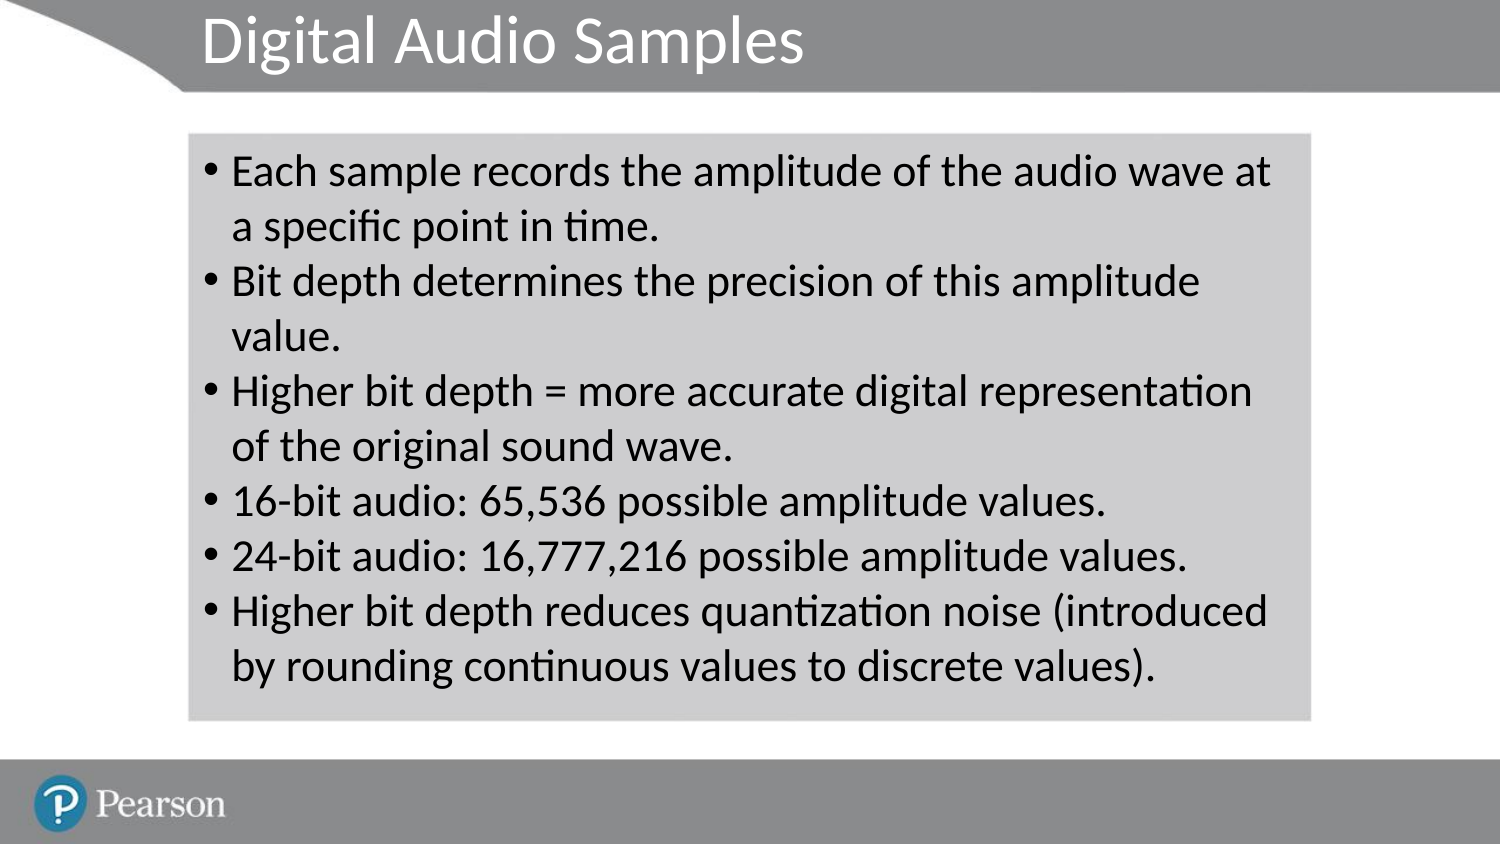

# Digital Audio Samples
Each sample records the amplitude of the audio wave at a specific point in time.
Bit depth determines the precision of this amplitude value.
Higher bit depth = more accurate digital representation of the original sound wave.
16-bit audio: 65,536 possible amplitude values.
24-bit audio: 16,777,216 possible amplitude values.
Higher bit depth reduces quantization noise (introduced by rounding continuous values to discrete values).